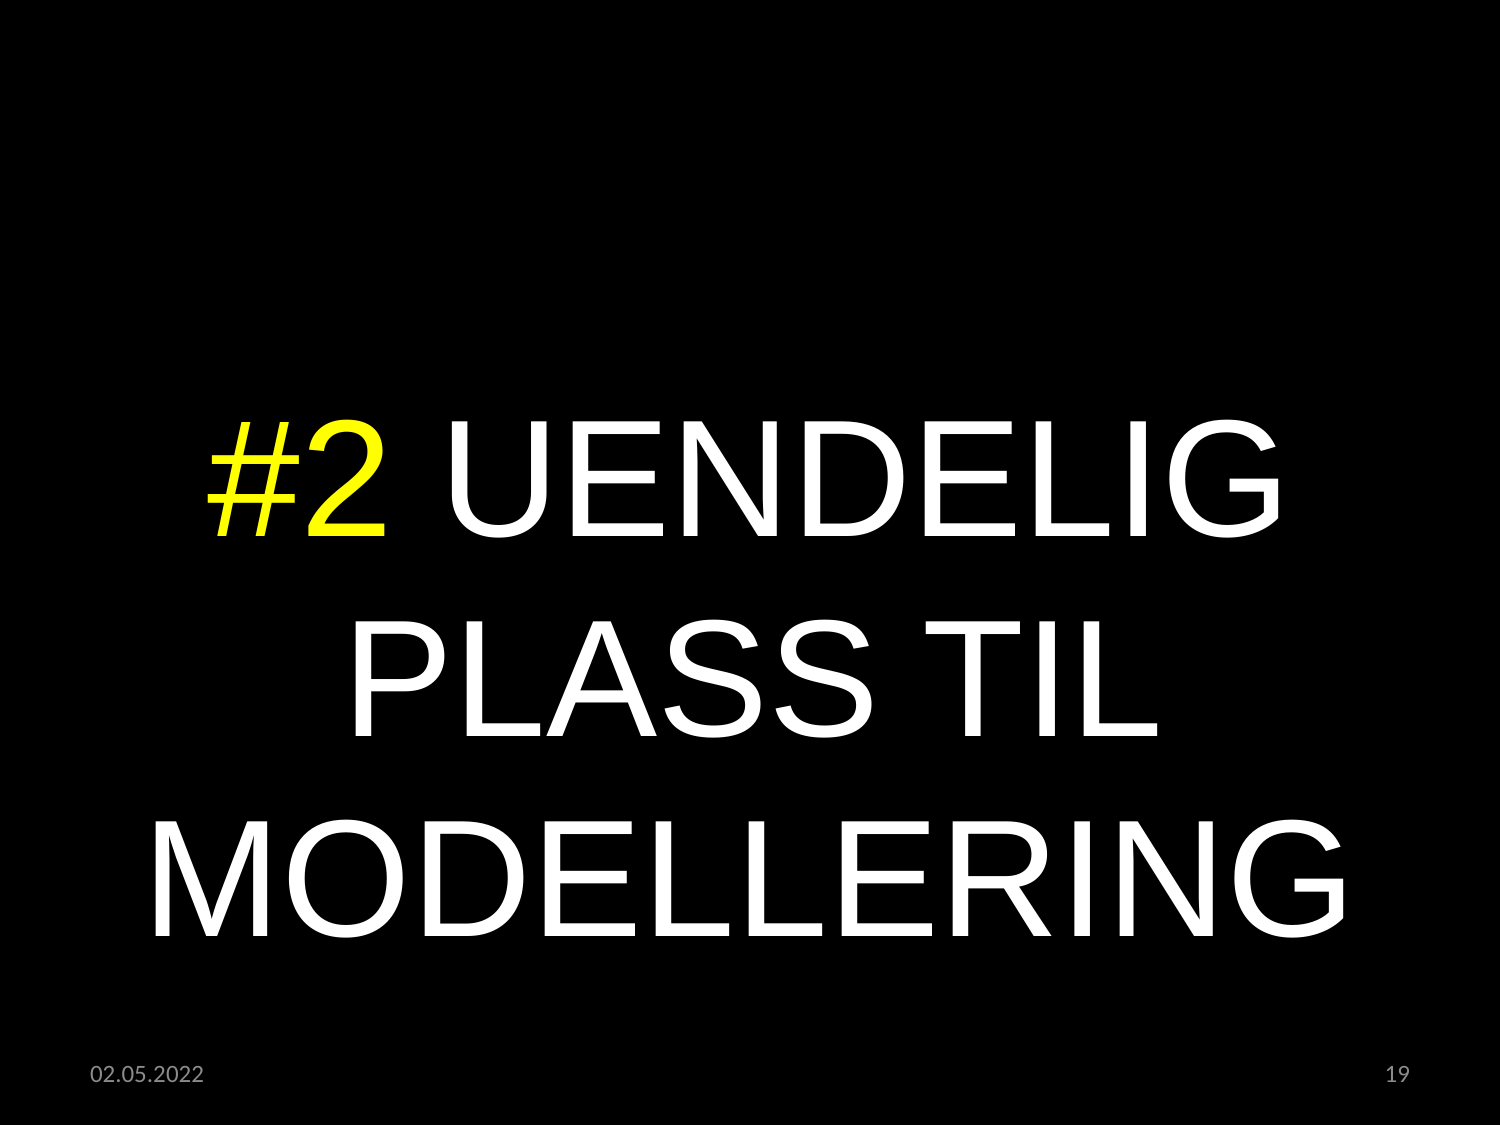

#2 UENDELIG PLASS TIL MODELLERING
02.05.2022
19